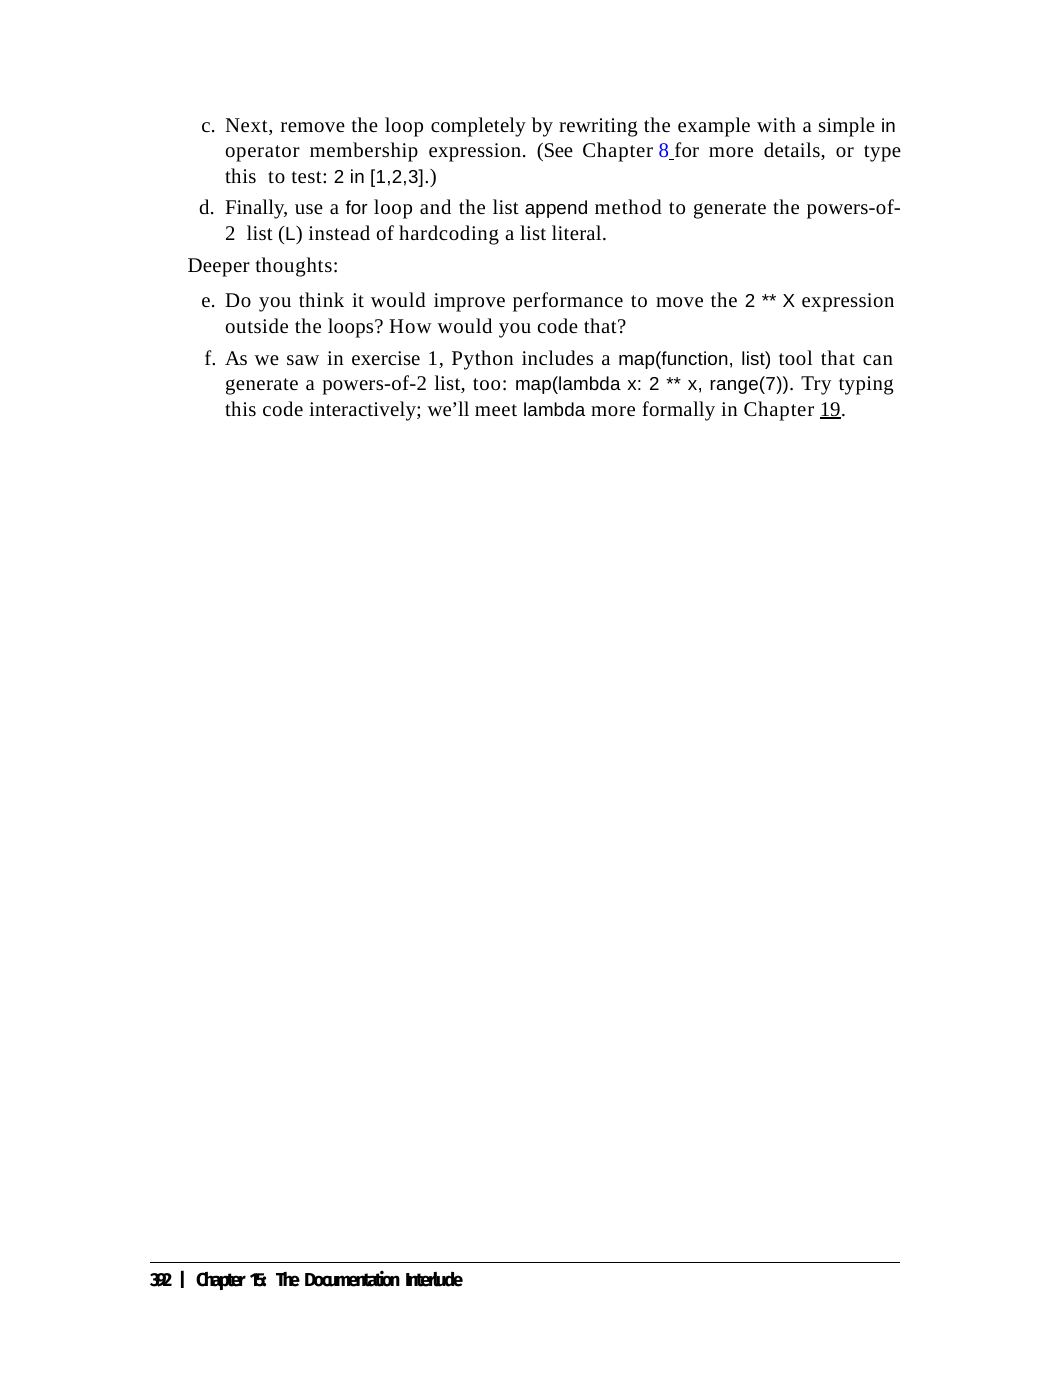

Next, remove the loop completely by rewriting the example with a simple in  operator membership expression. (See Chapter 8 for more details, or type this  to test: 2 in [1,2,3].)
Finally, use a for loop and the list append method to generate the powers-of-2  list (L) instead of hardcoding a list literal.
Deeper thoughts:
Do you think it would improve performance to move the 2 ** X expression  outside the loops? How would you code that?
As we saw in exercise 1, Python includes a map(function, list) tool that can  generate a powers-of-2 list, too: map(lambda x: 2 ** x, range(7)). Try typing  this code interactively; we’ll meet lambda more formally in Chapter 19.

392  |  Chapter 15:  The Documentation Interlude